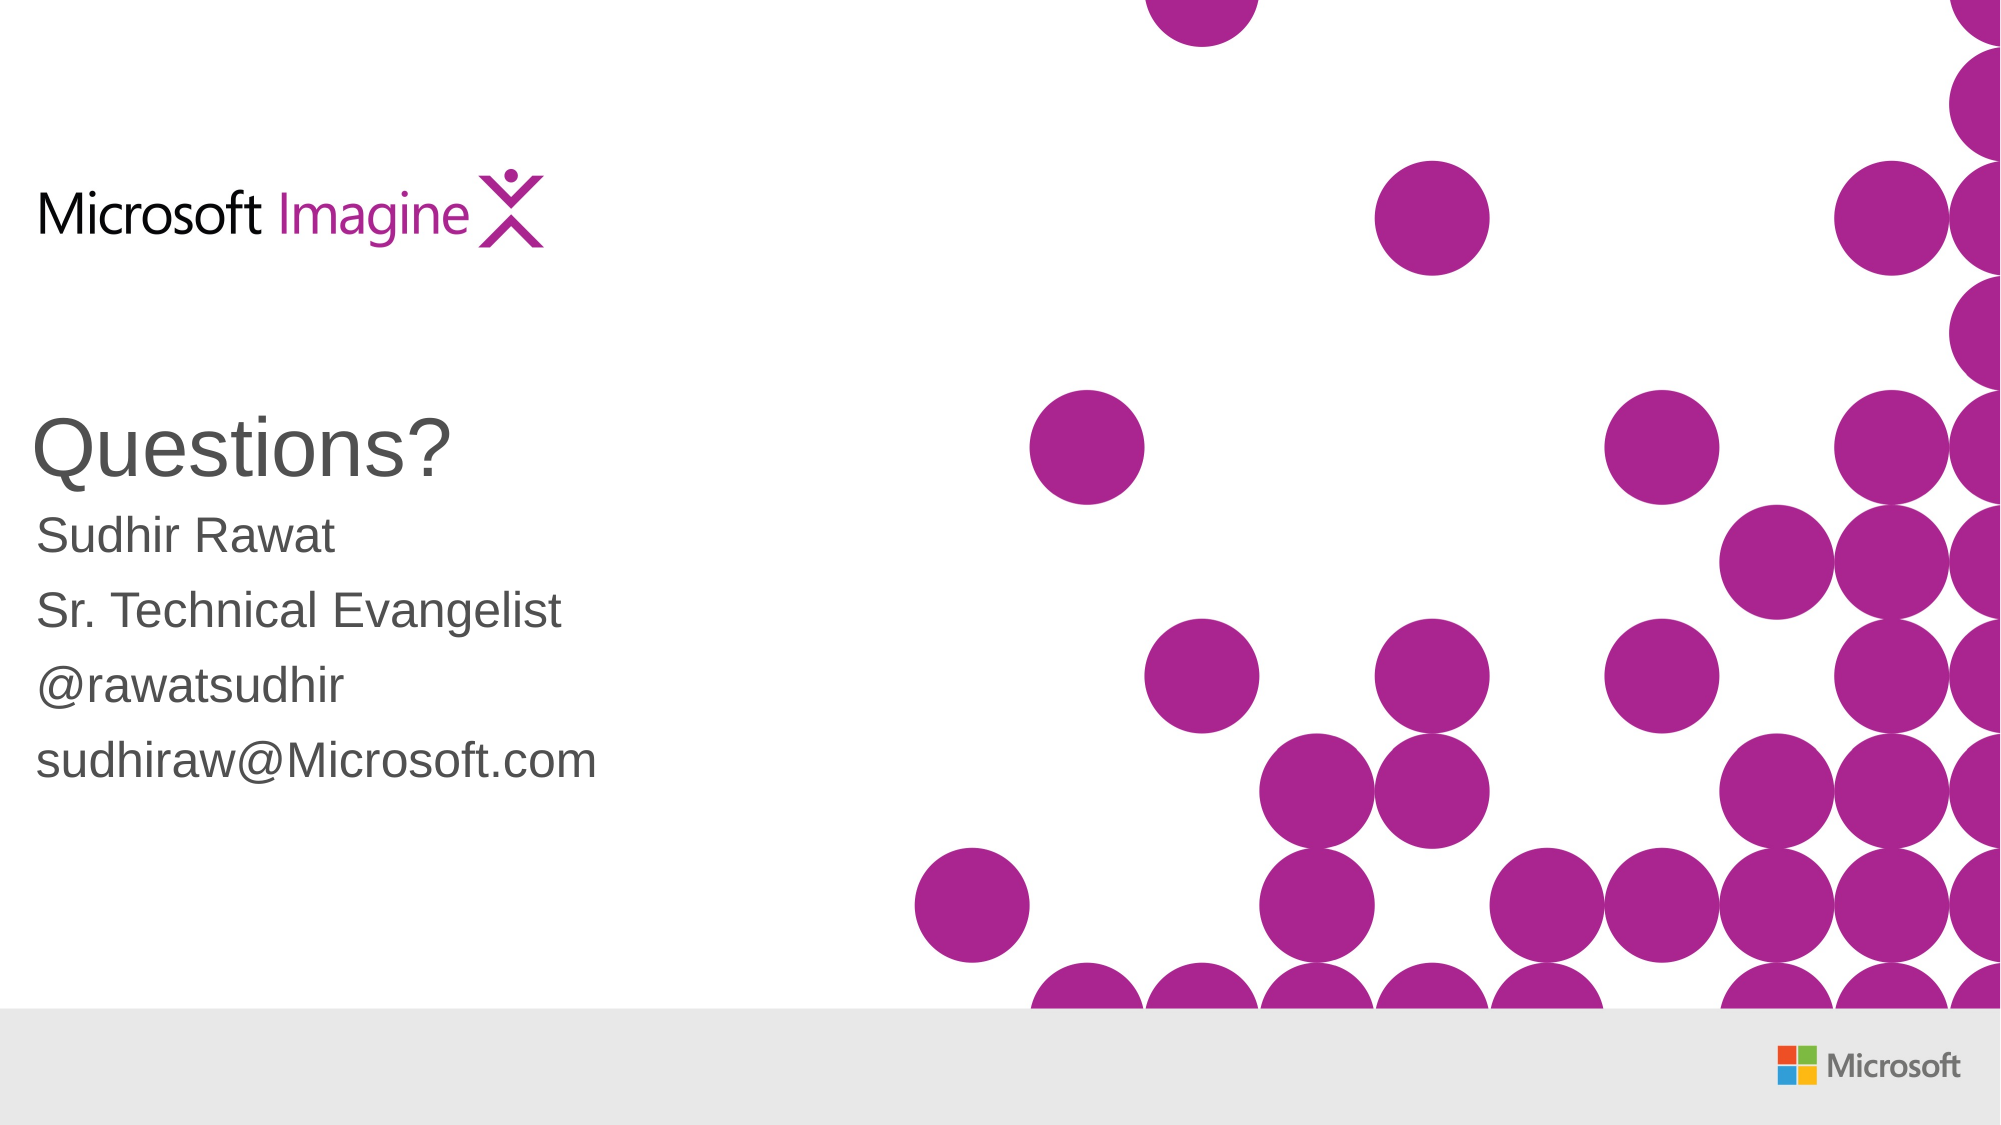

Questions?
Sudhir Rawat
Sr. Technical Evangelist
@rawatsudhir
sudhiraw@Microsoft.com